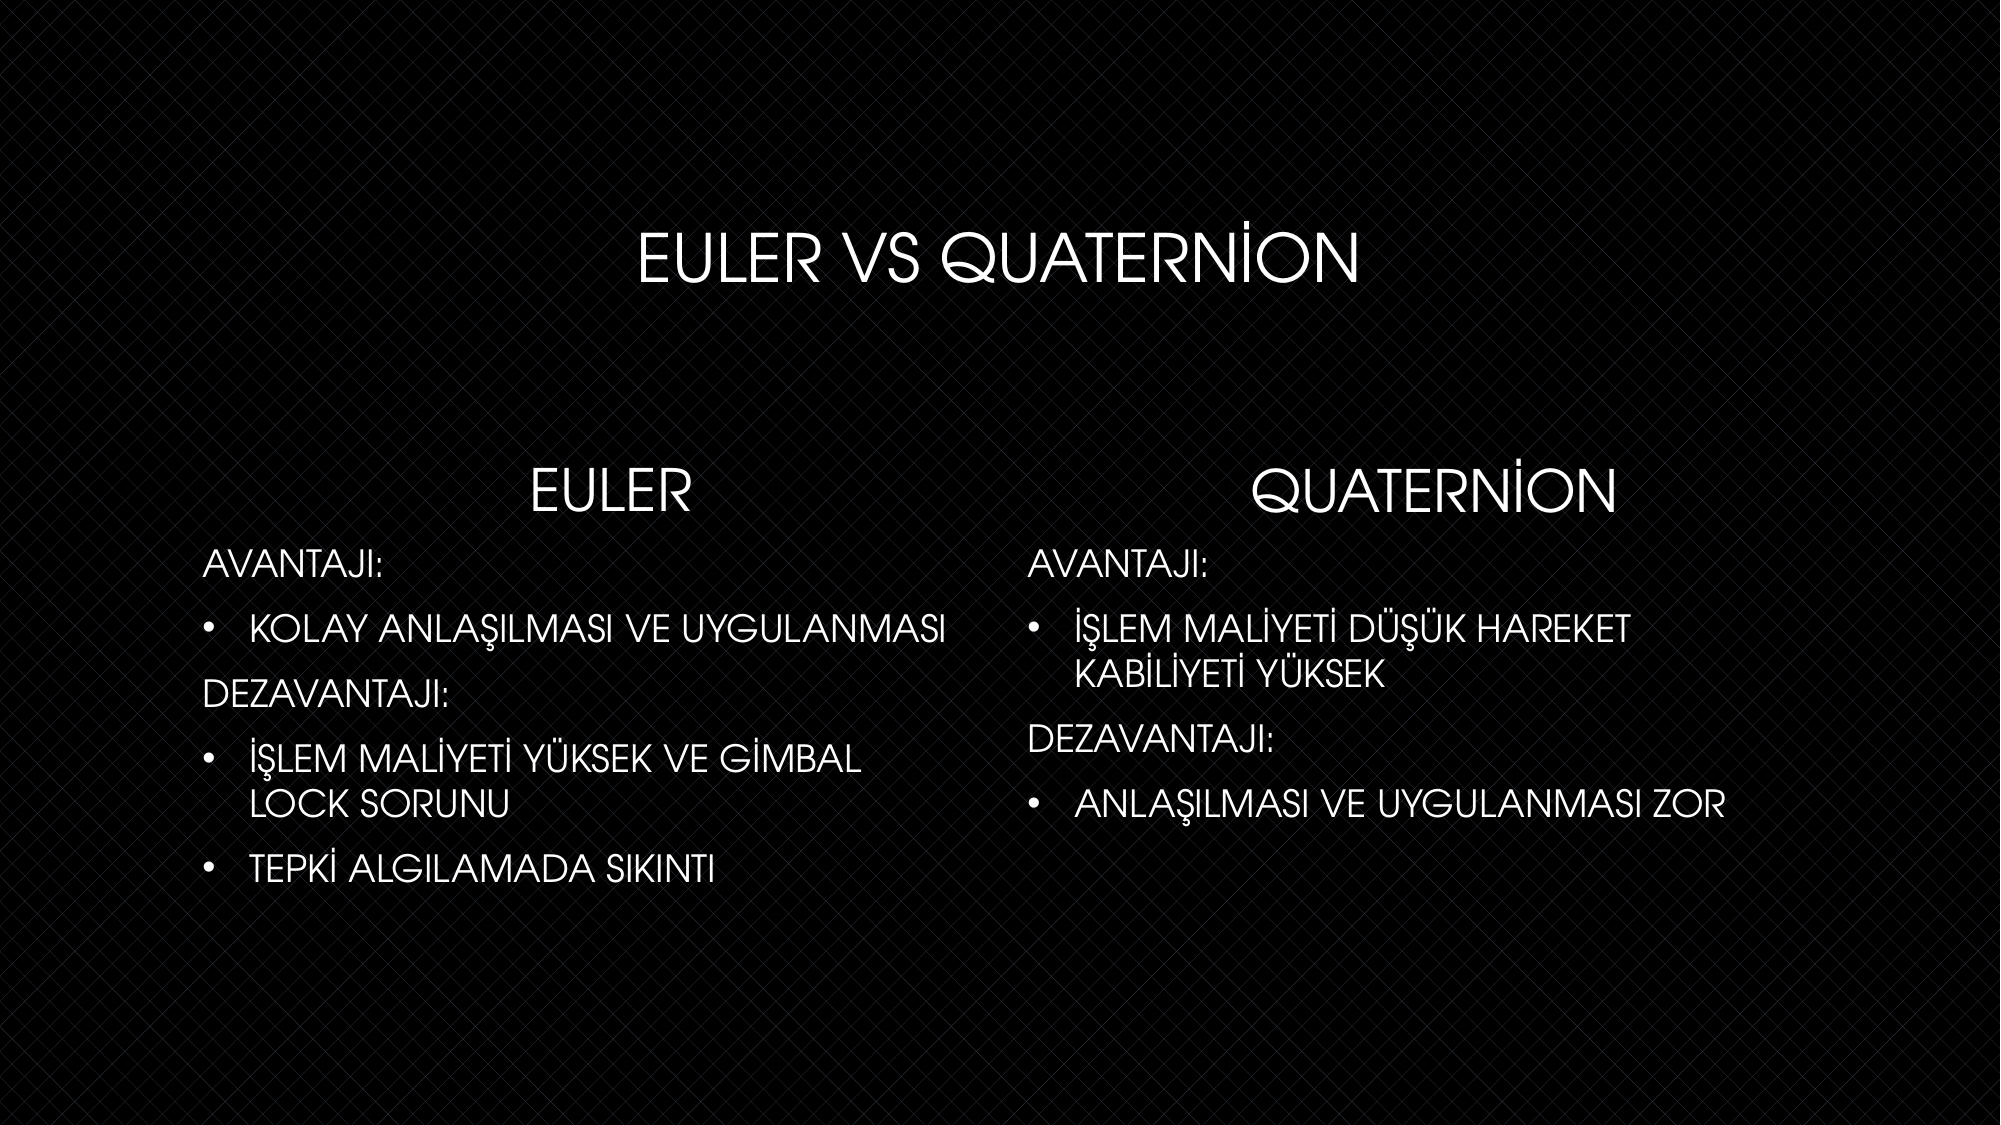

# EULER VS QUATERNİON
EULER
QUATERNİON
Avantajı:
Kolay anlaşılması ve uygulanması
Dezavantajı:
İşlem maliyeti yüksek ve gimbal lock sorunu
Tepki algılamada sıkıntı
Avantajı:
İşlem maliyeti düşük hareket kabiliyeti yüksek
Dezavantajı:
Anlaşılması ve uygulanması zor